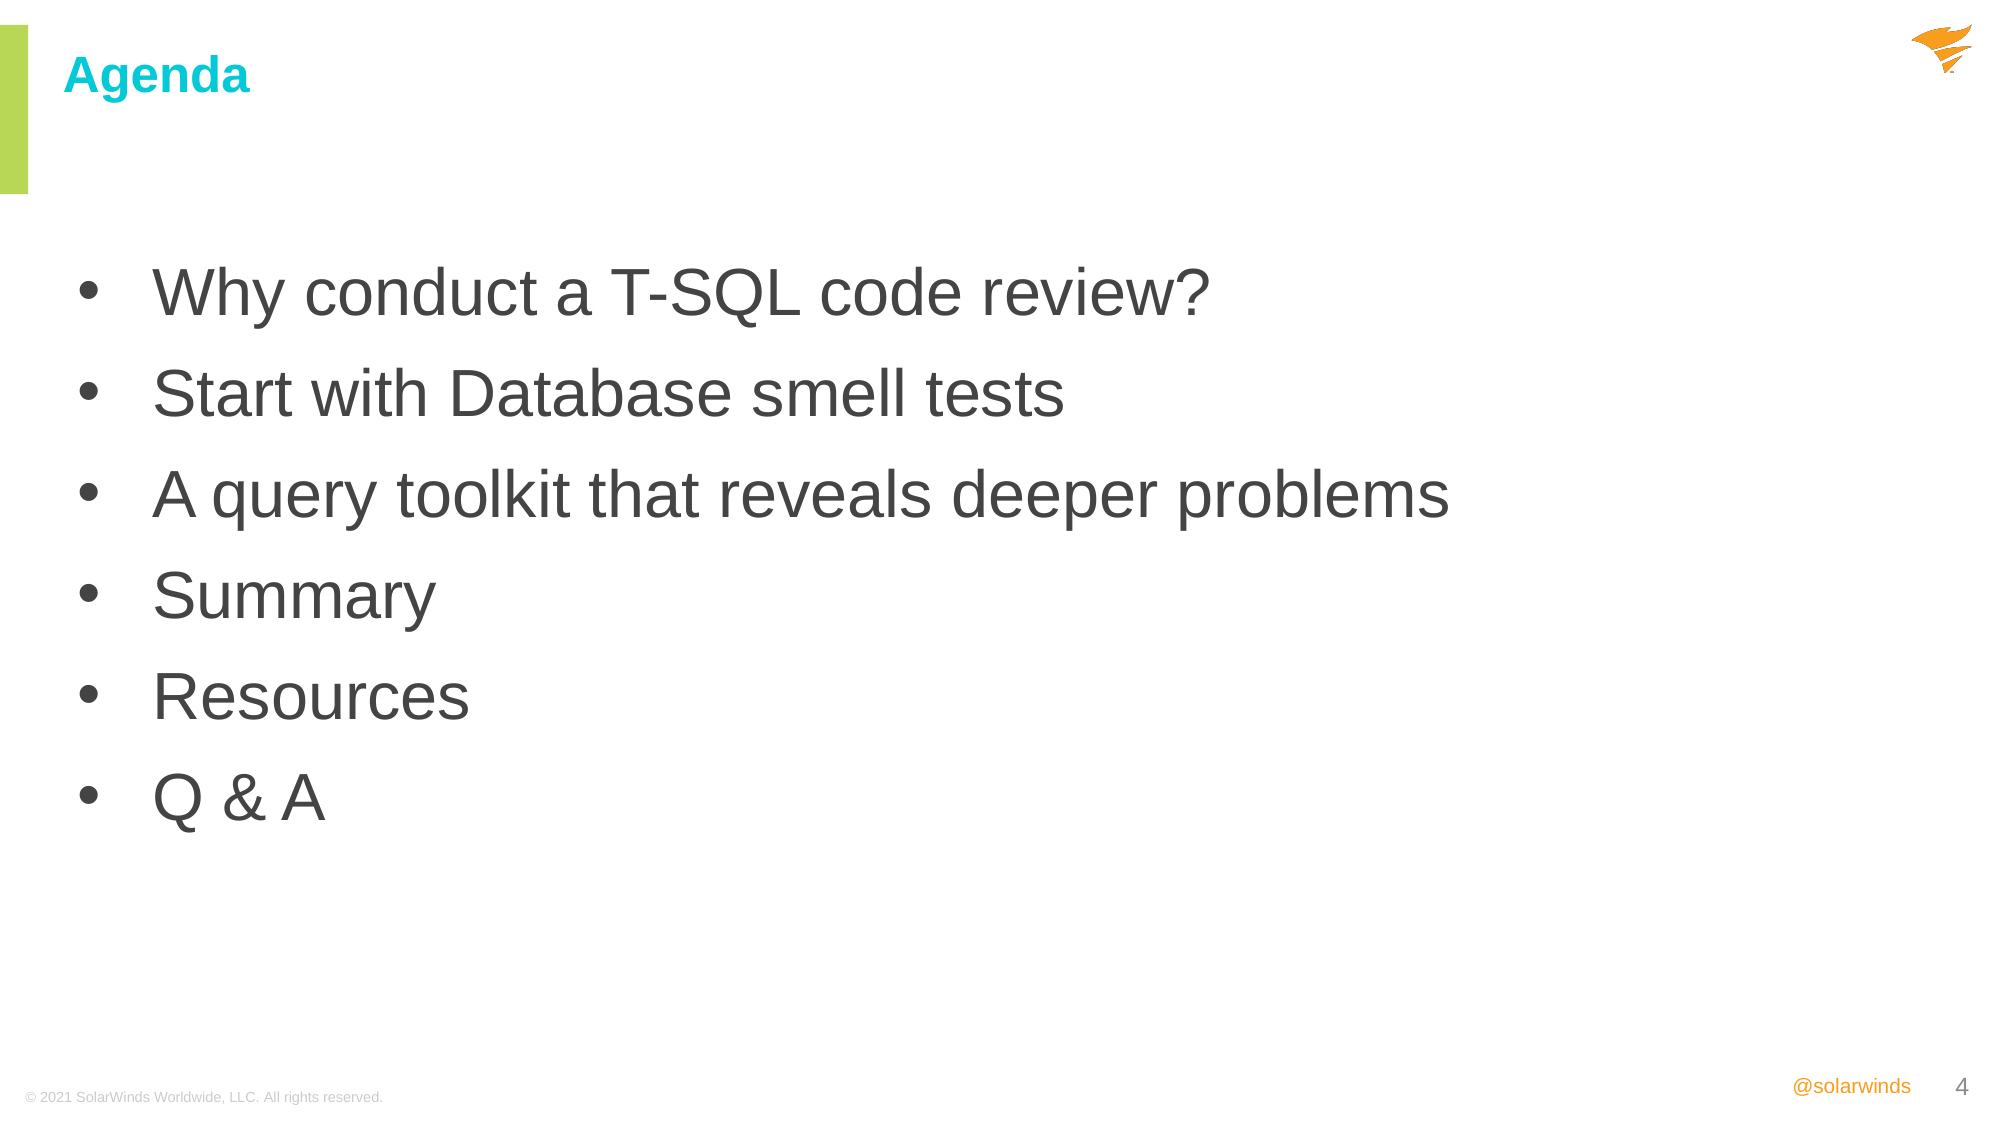

# Agenda

Why conduct a T-SQL code review?
Start with Database smell tests
A query toolkit that reveals deeper problems
Summary
Resources
Q & A
© 2021 SolarWinds Worldwide, LLC. All rights reserved.